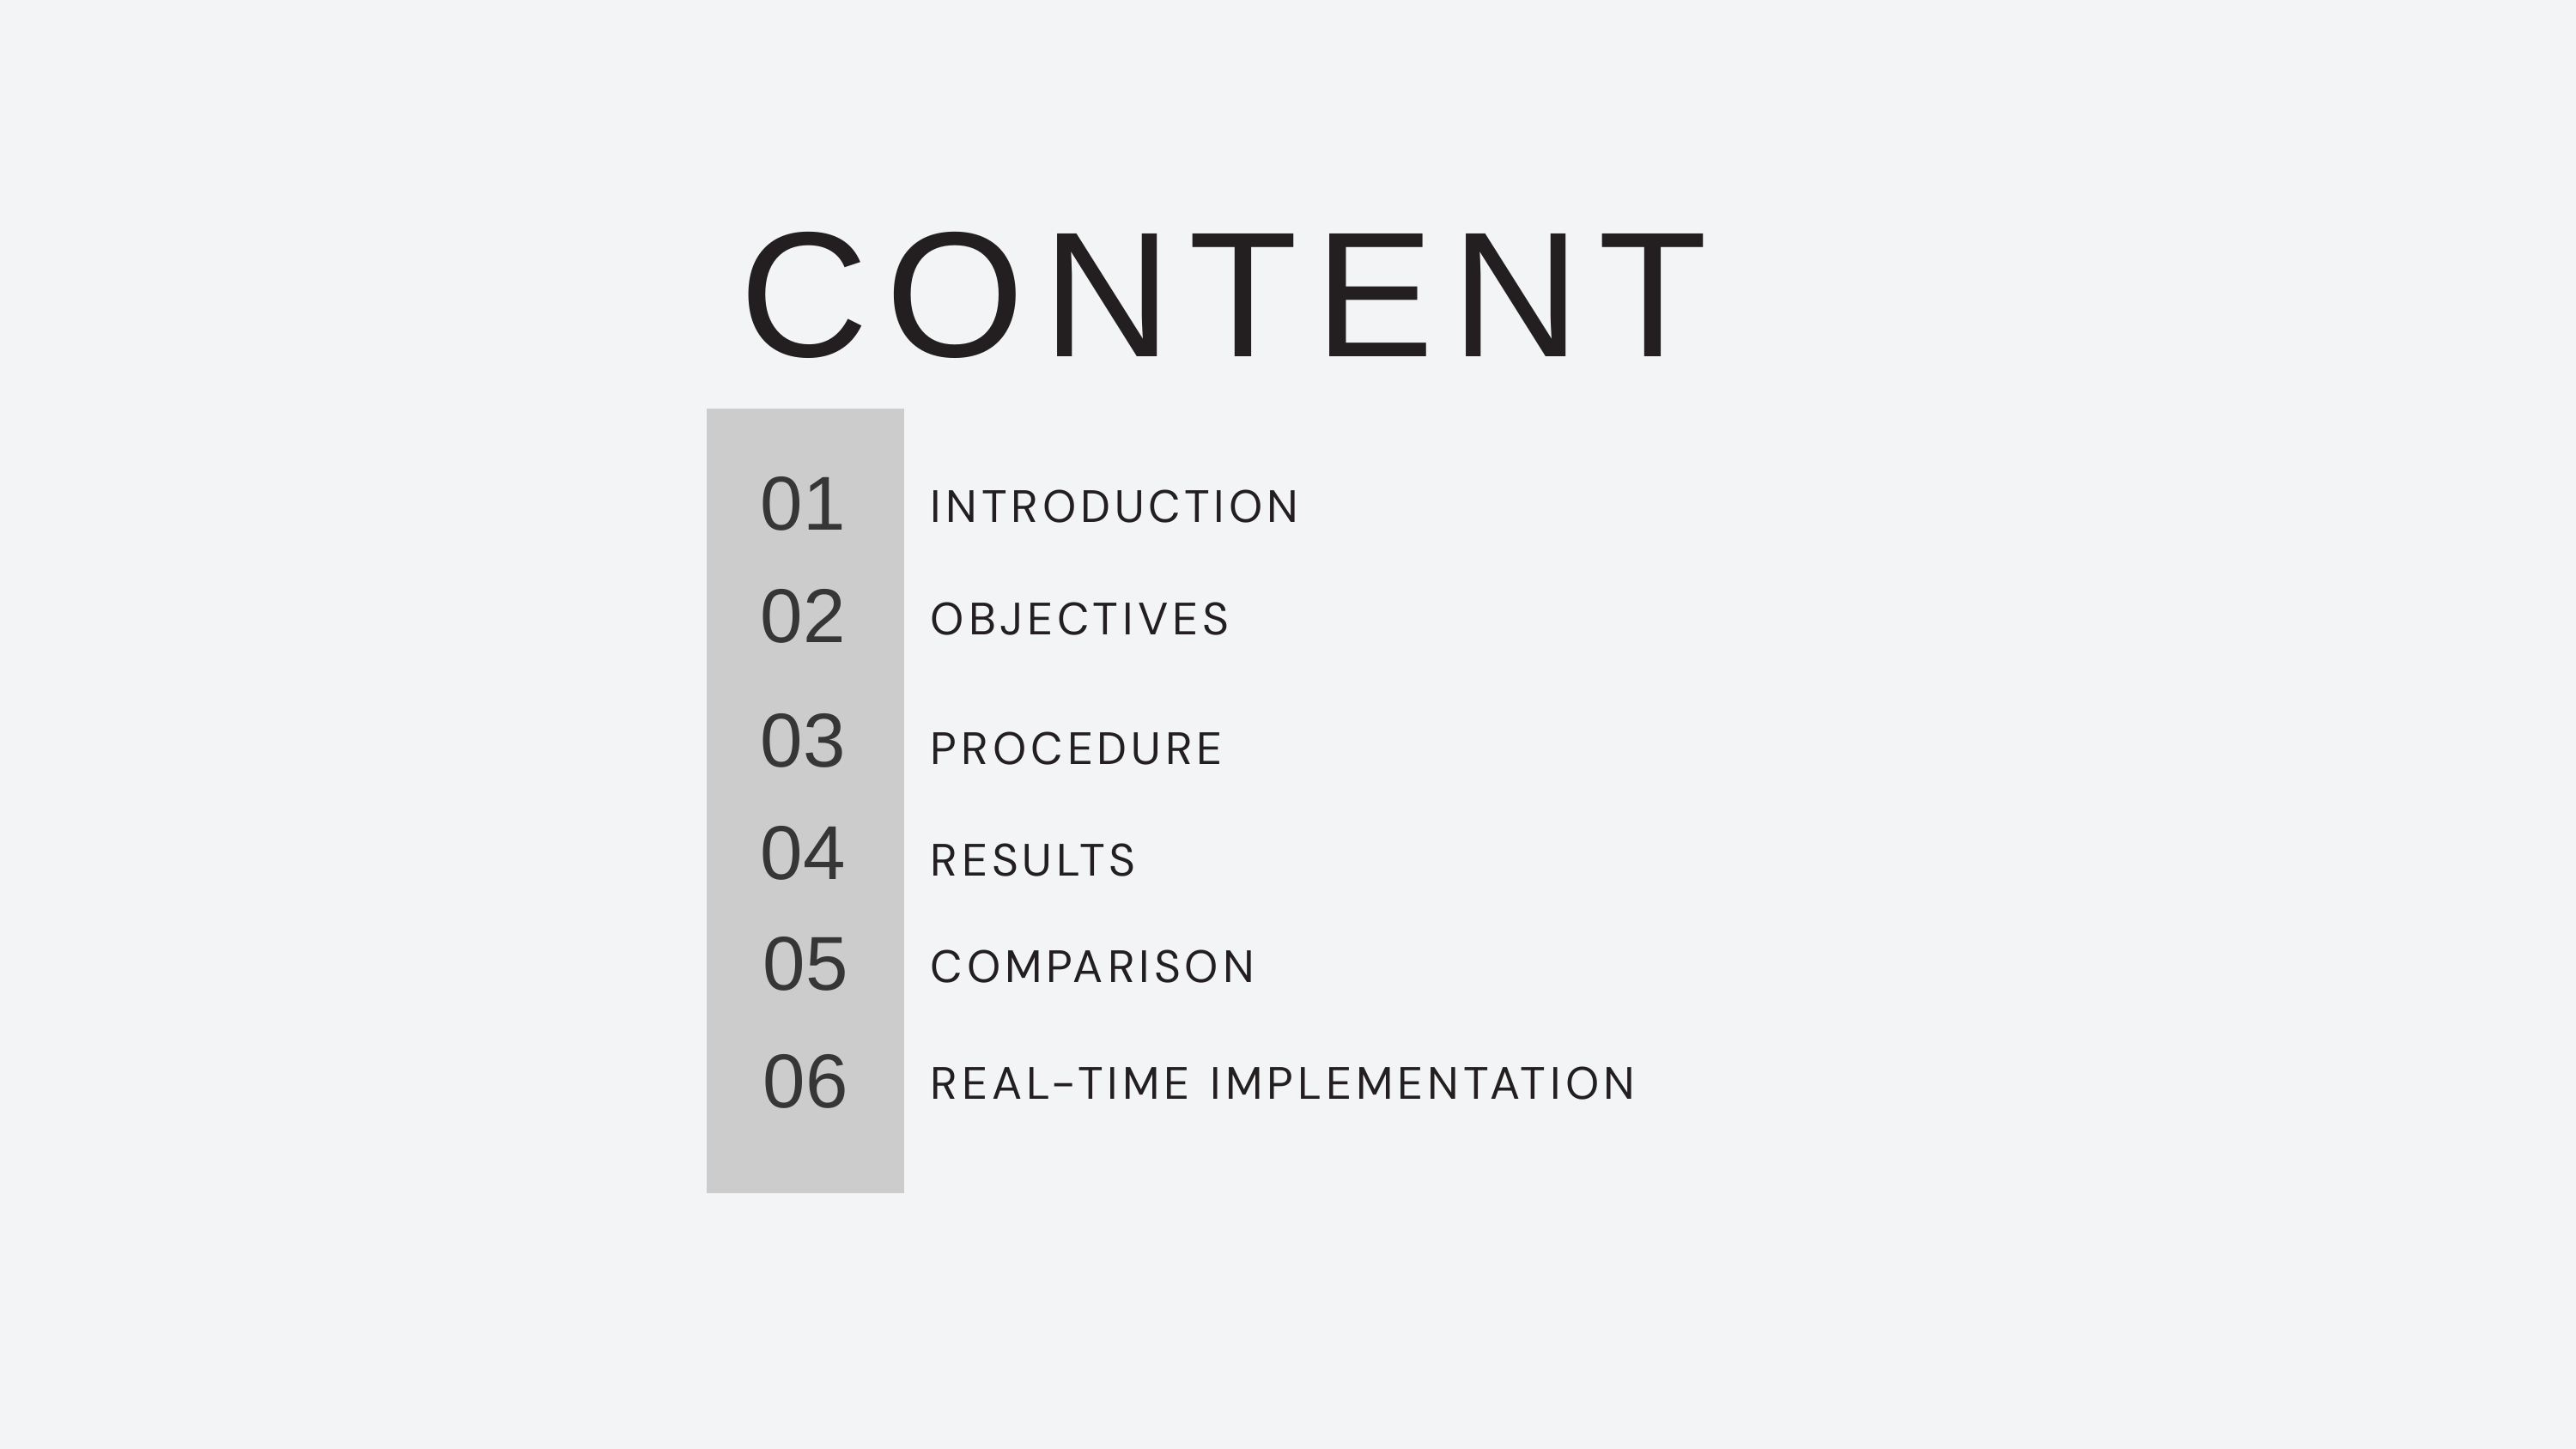

CONTENT

01
INTRODUCTION
02
OBJECTIVES
03
PROCEDURE
04
RESULTS
05
COMPARISON
06
REAL-TIME IMPLEMENTATION